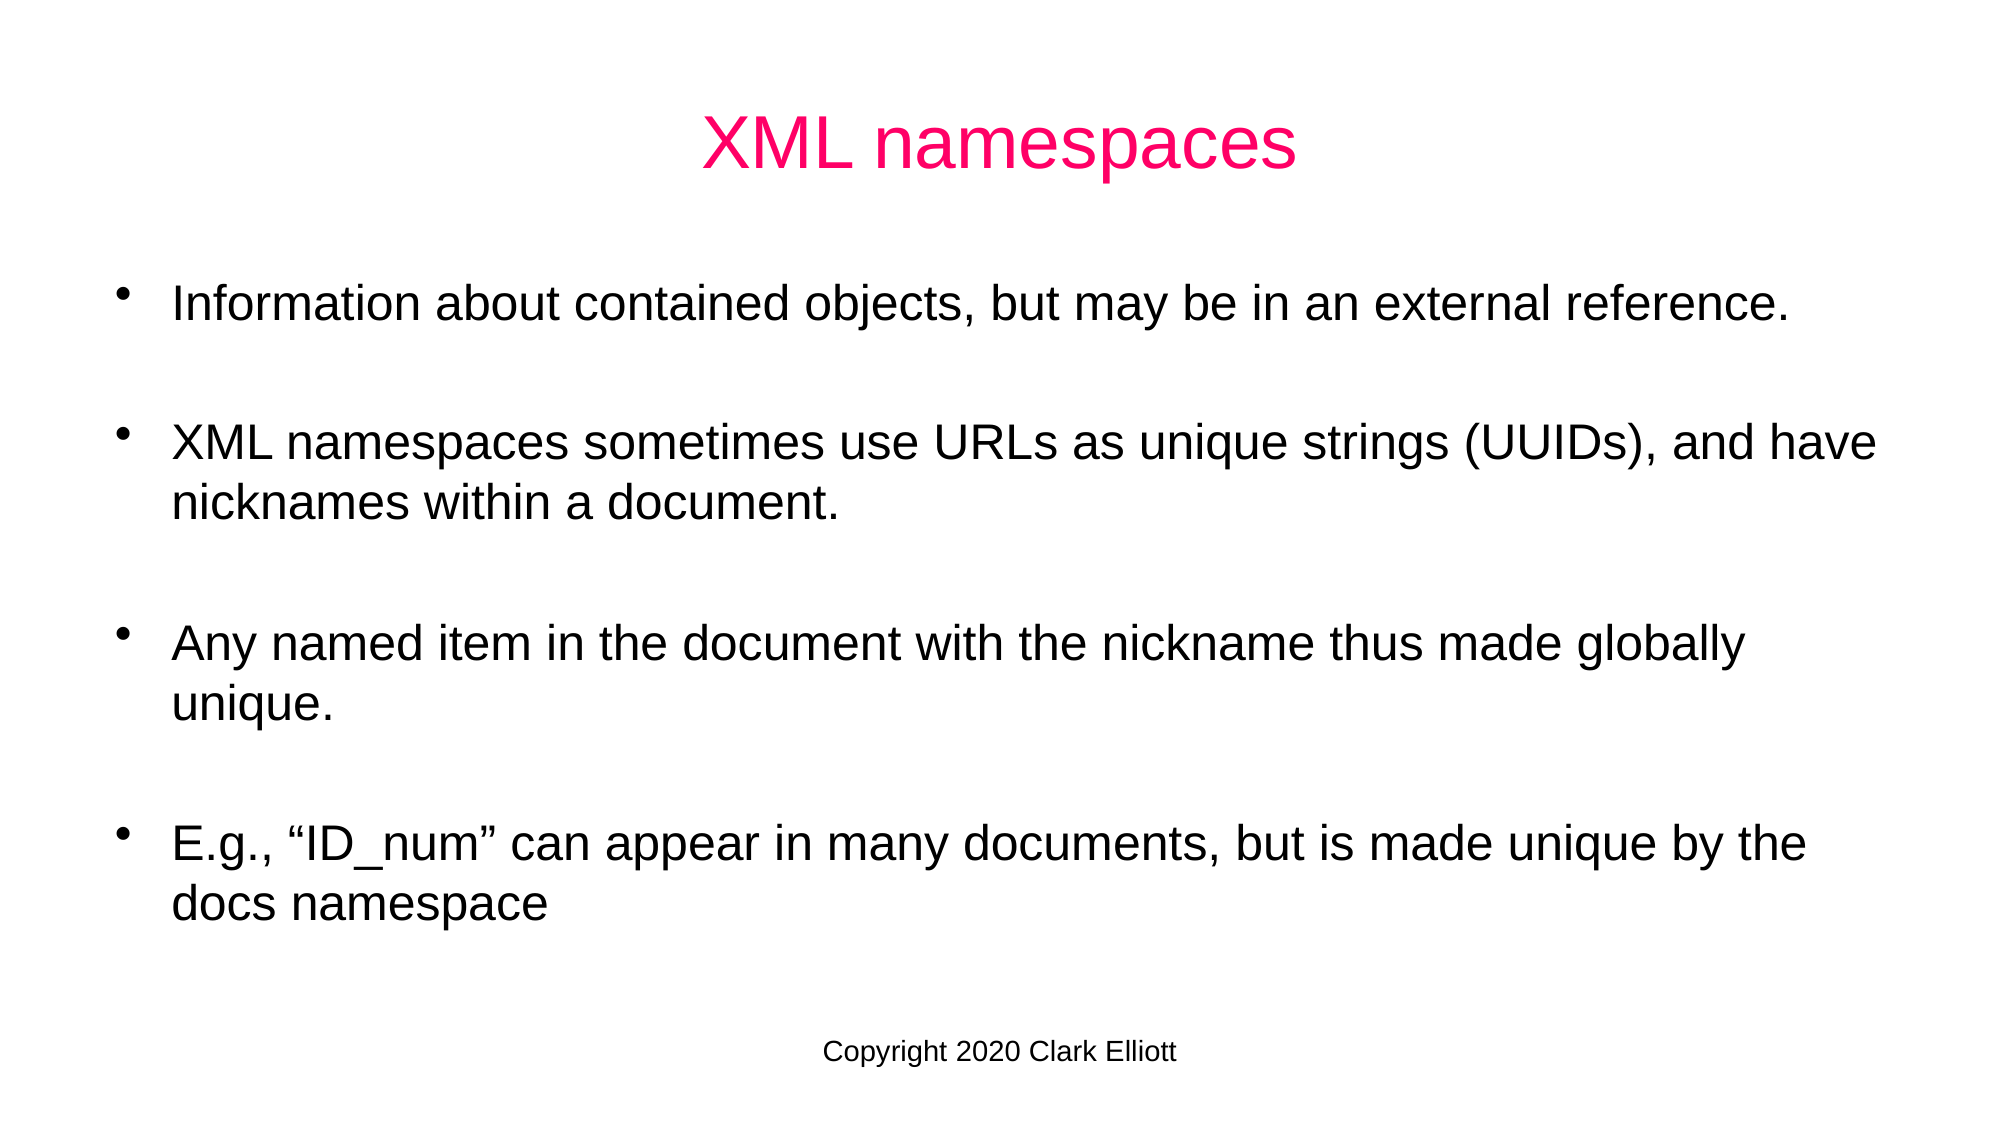

XML namespaces
Information about contained objects, but may be in an external reference.

XML namespaces sometimes use URLs as unique strings (UUIDs), and have nicknames within a document.

Any named item in the document with the nickname thus made globally unique.

E.g., “ID_num” can appear in many documents, but is made unique by the docs namespace
Copyright 2020 Clark Elliott